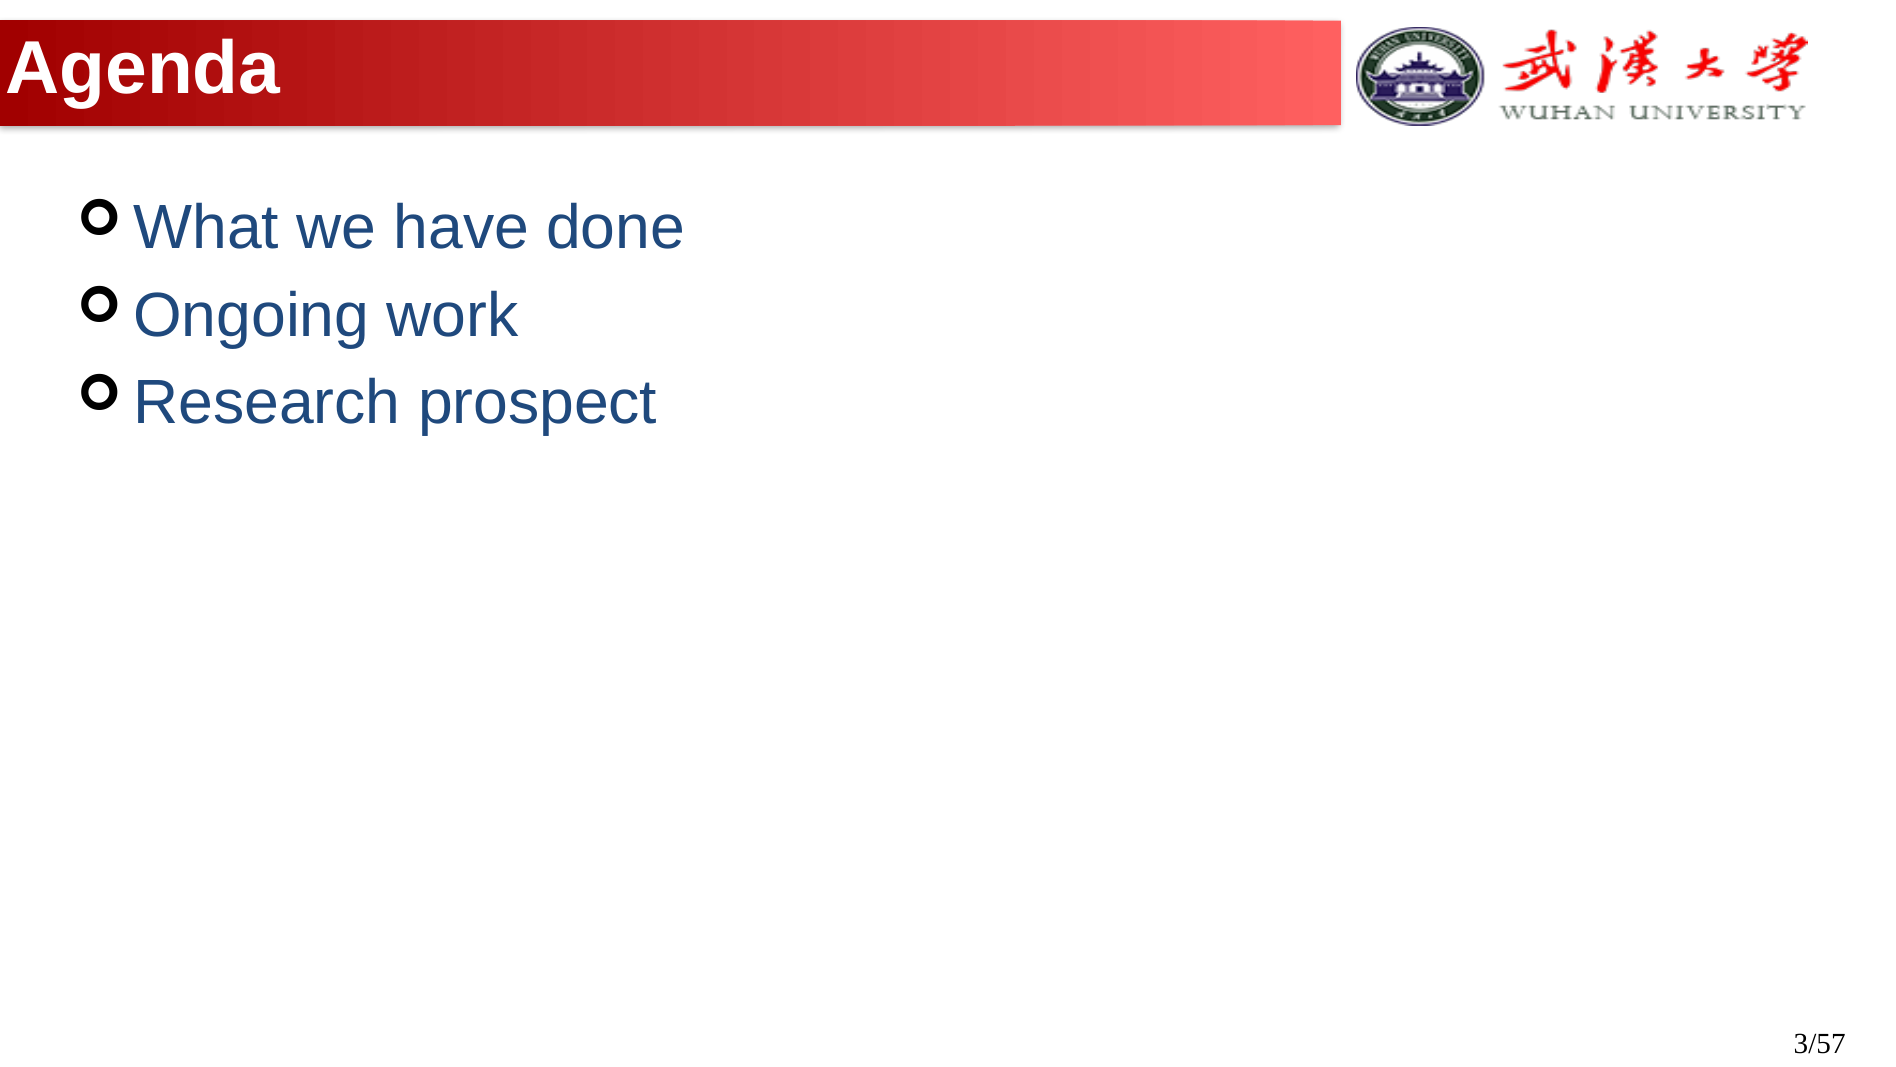

# Agenda
What we have done
Ongoing work
Research prospect